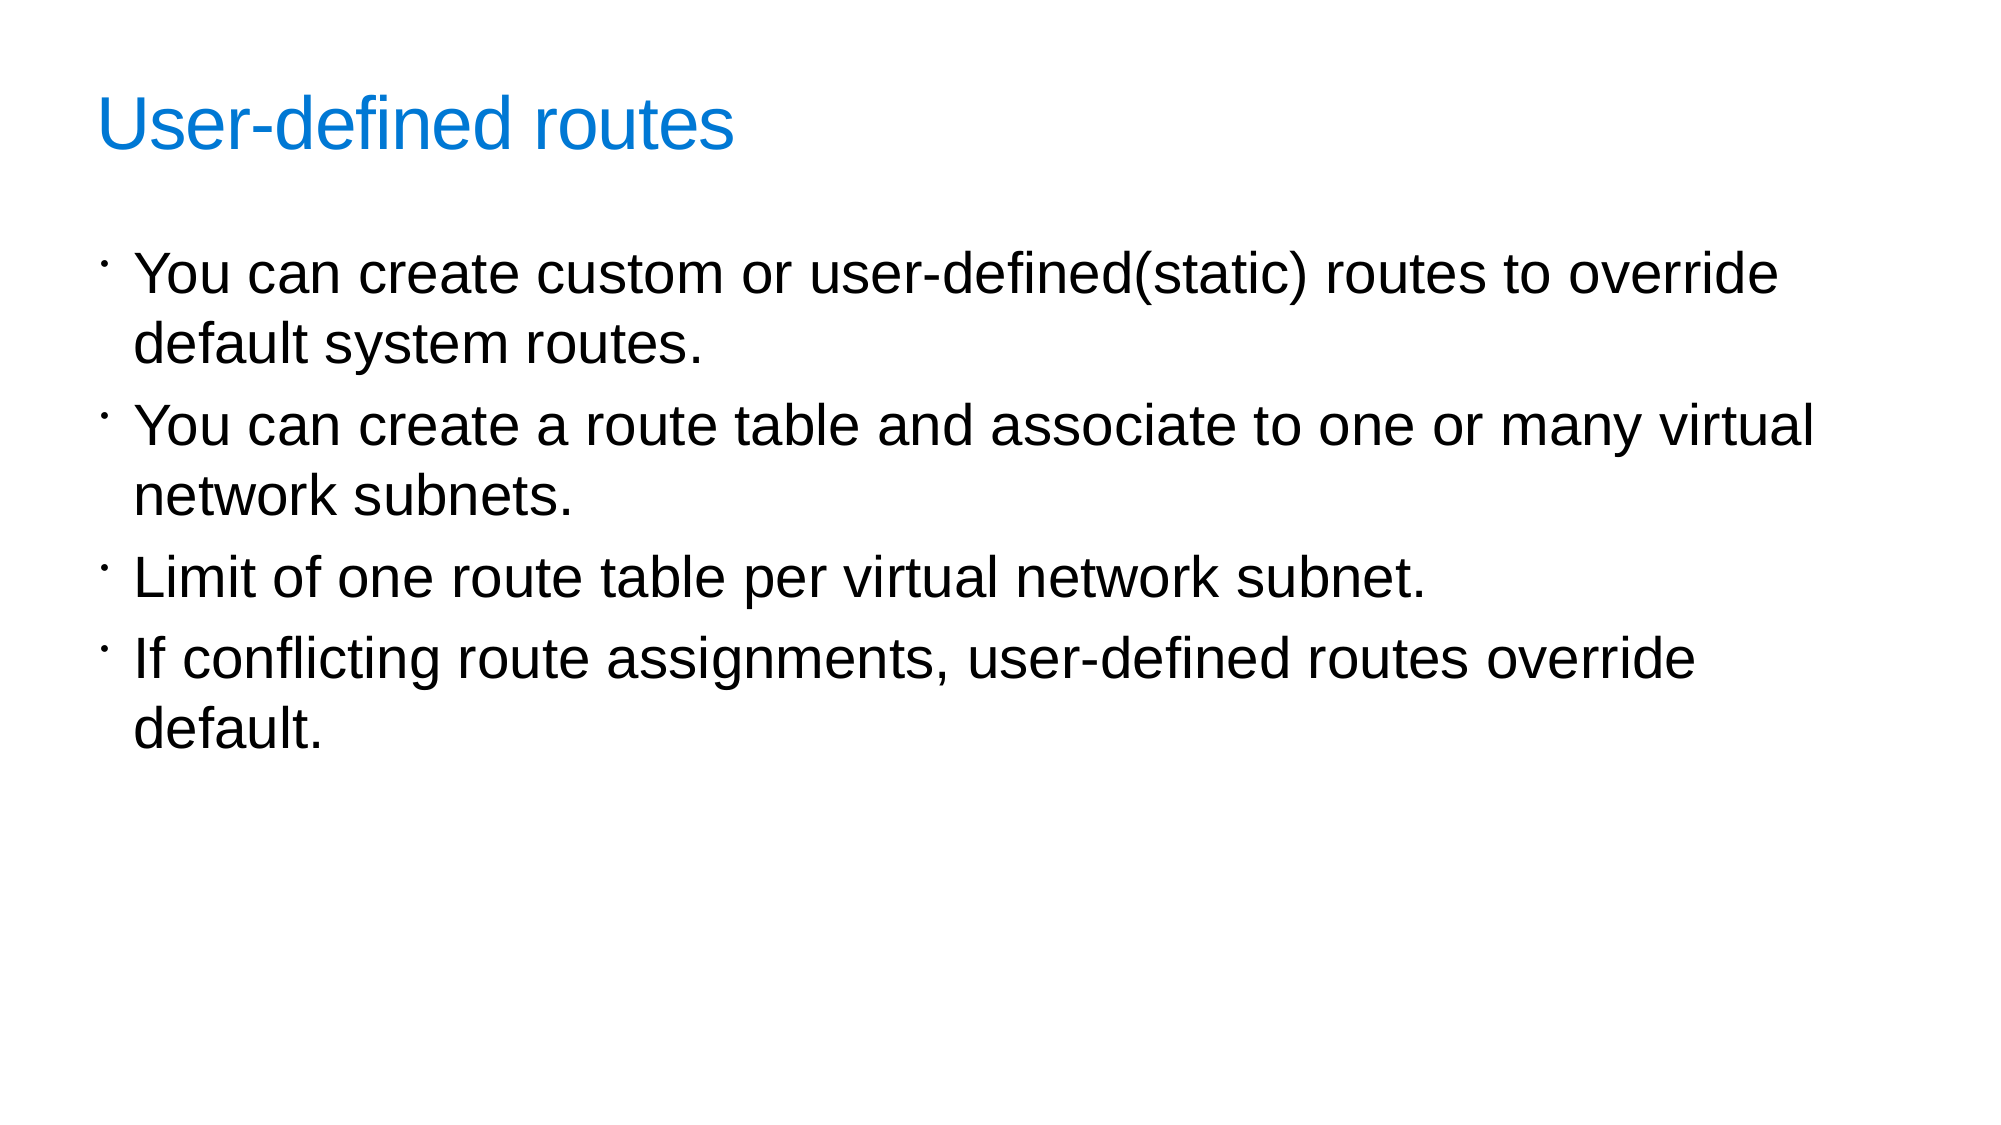

# User-defined routes
You can create custom or user-defined(static) routes to override default system routes.
You can create a route table and associate to one or many virtual network subnets.
Limit of one route table per virtual network subnet.
If conflicting route assignments, user-defined routes override default.